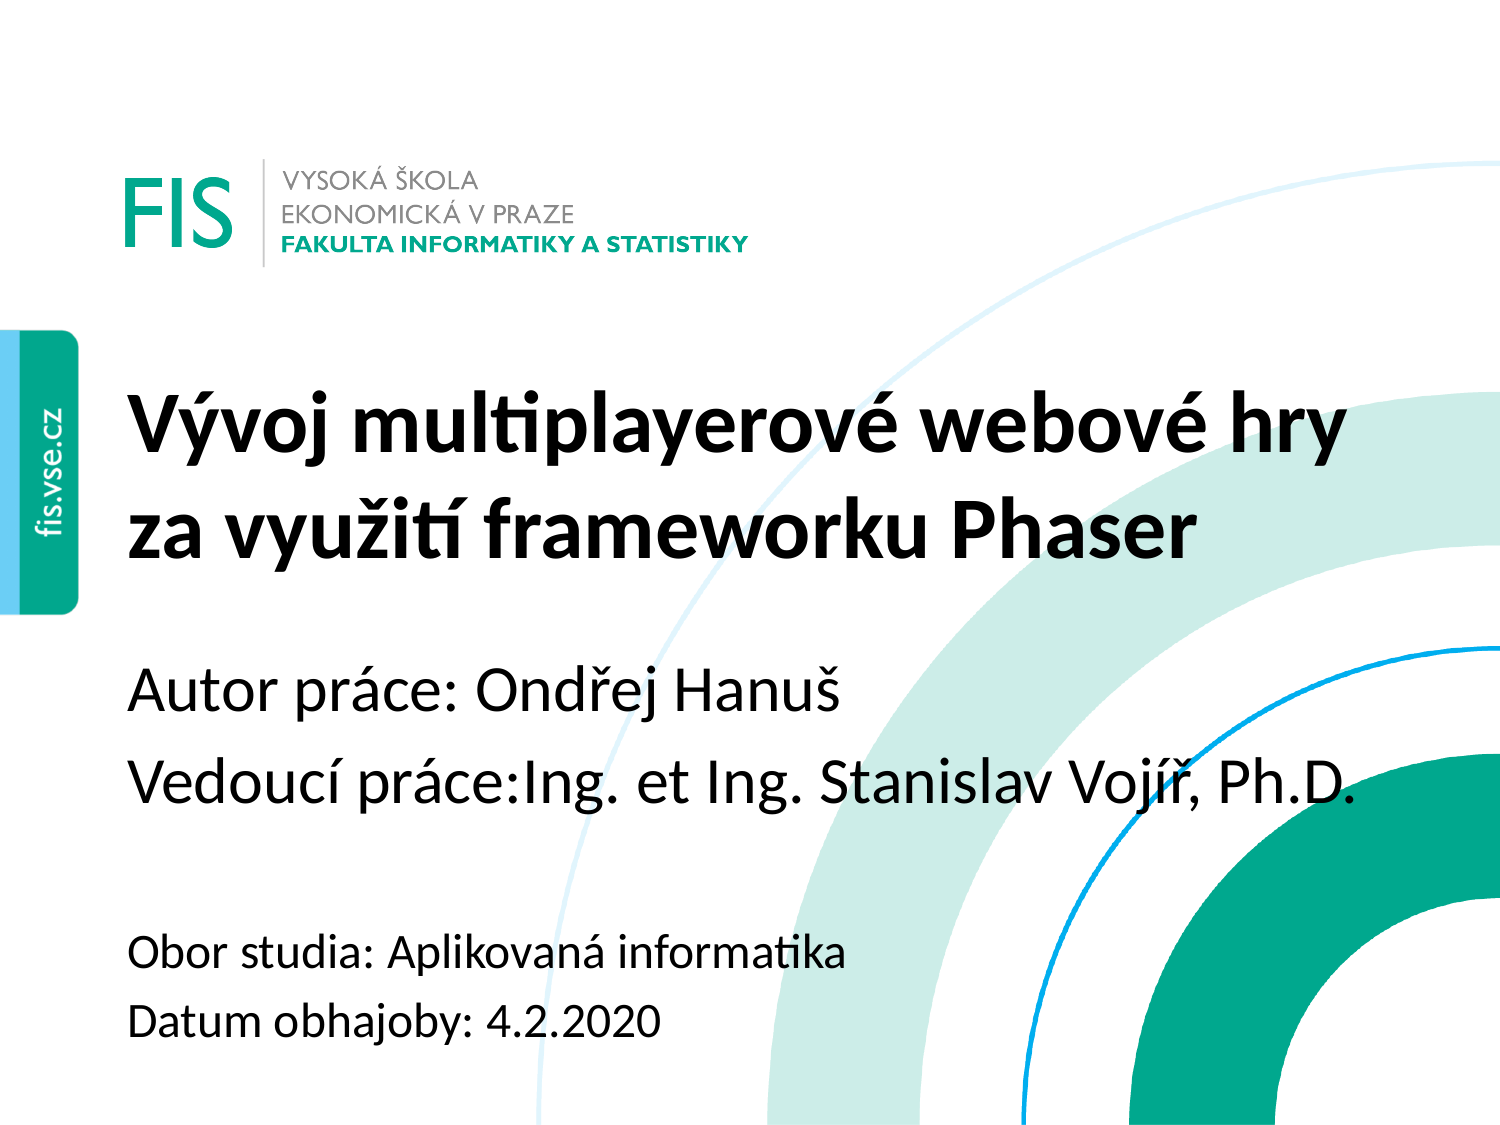

# Vývoj multiplayerové webové hry za využití frameworku Phaser
Autor práce: Ondřej Hanuš
Vedoucí práce:Ing. et Ing. Stanislav Vojíř, Ph.D.

Obor studia: Aplikovaná informatika
Datum obhajoby: 4.2.2020